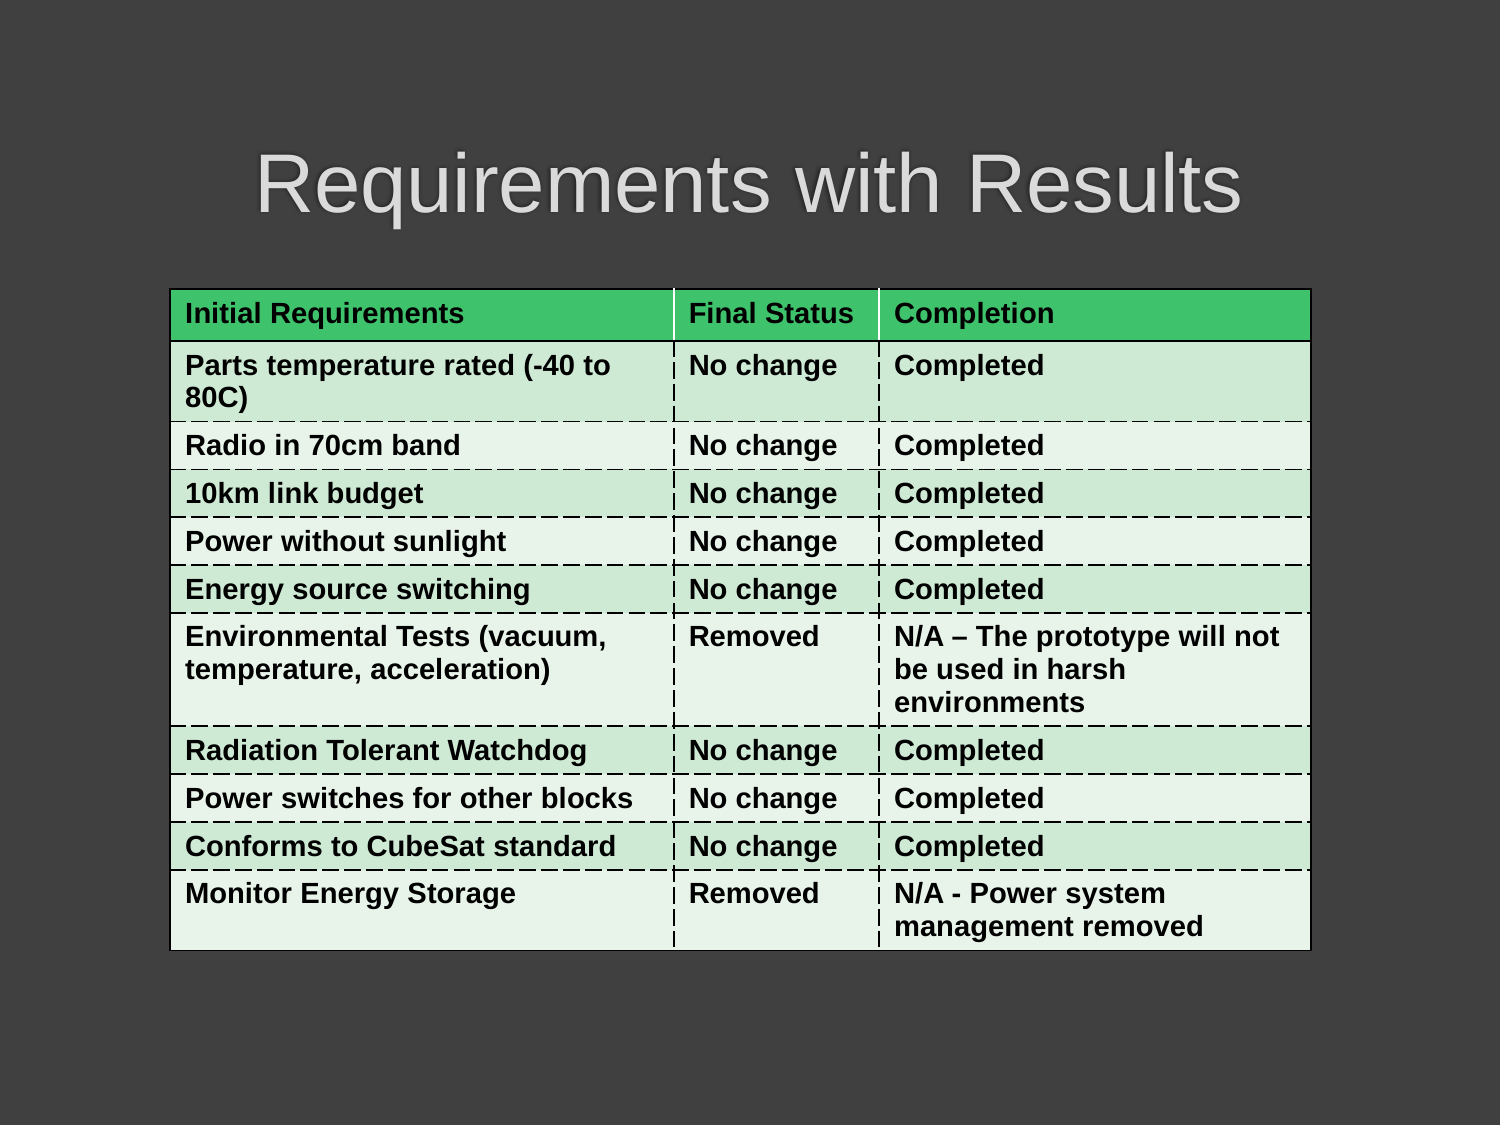

# Requirements with Results
| Initial Requirements | Final Status | Completion |
| --- | --- | --- |
| Parts temperature rated (-40 to 80C) | No change | Completed |
| Radio in 70cm band | No change | Completed |
| 10km link budget | No change | Completed |
| Power without sunlight | No change | Completed |
| Energy source switching | No change | Completed |
| Environmental Tests (vacuum, temperature, acceleration) | Removed | N/A – The prototype will not be used in harsh environments |
| Radiation Tolerant Watchdog | No change | Completed |
| Power switches for other blocks | No change | Completed |
| Conforms to CubeSat standard | No change | Completed |
| Monitor Energy Storage | Removed | N/A - Power system management removed |